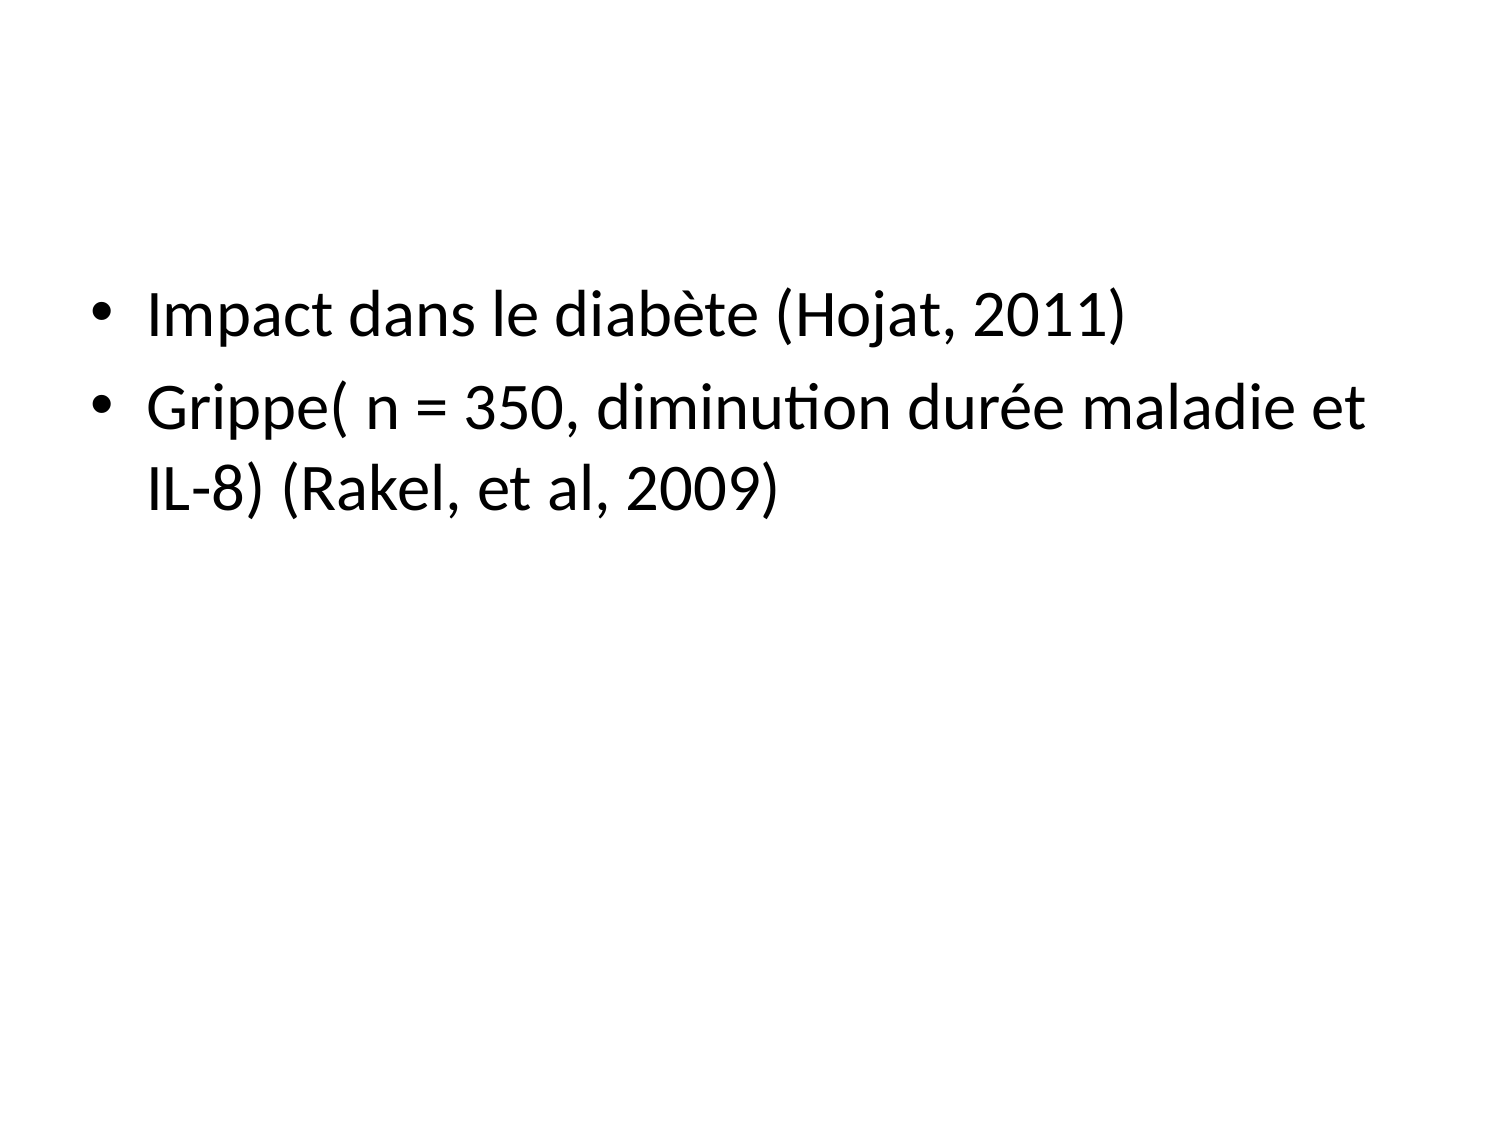

#
Impact dans le diabète (Hojat, 2011)
Grippe( n = 350, diminution durée maladie et IL-8) (Rakel, et al, 2009)